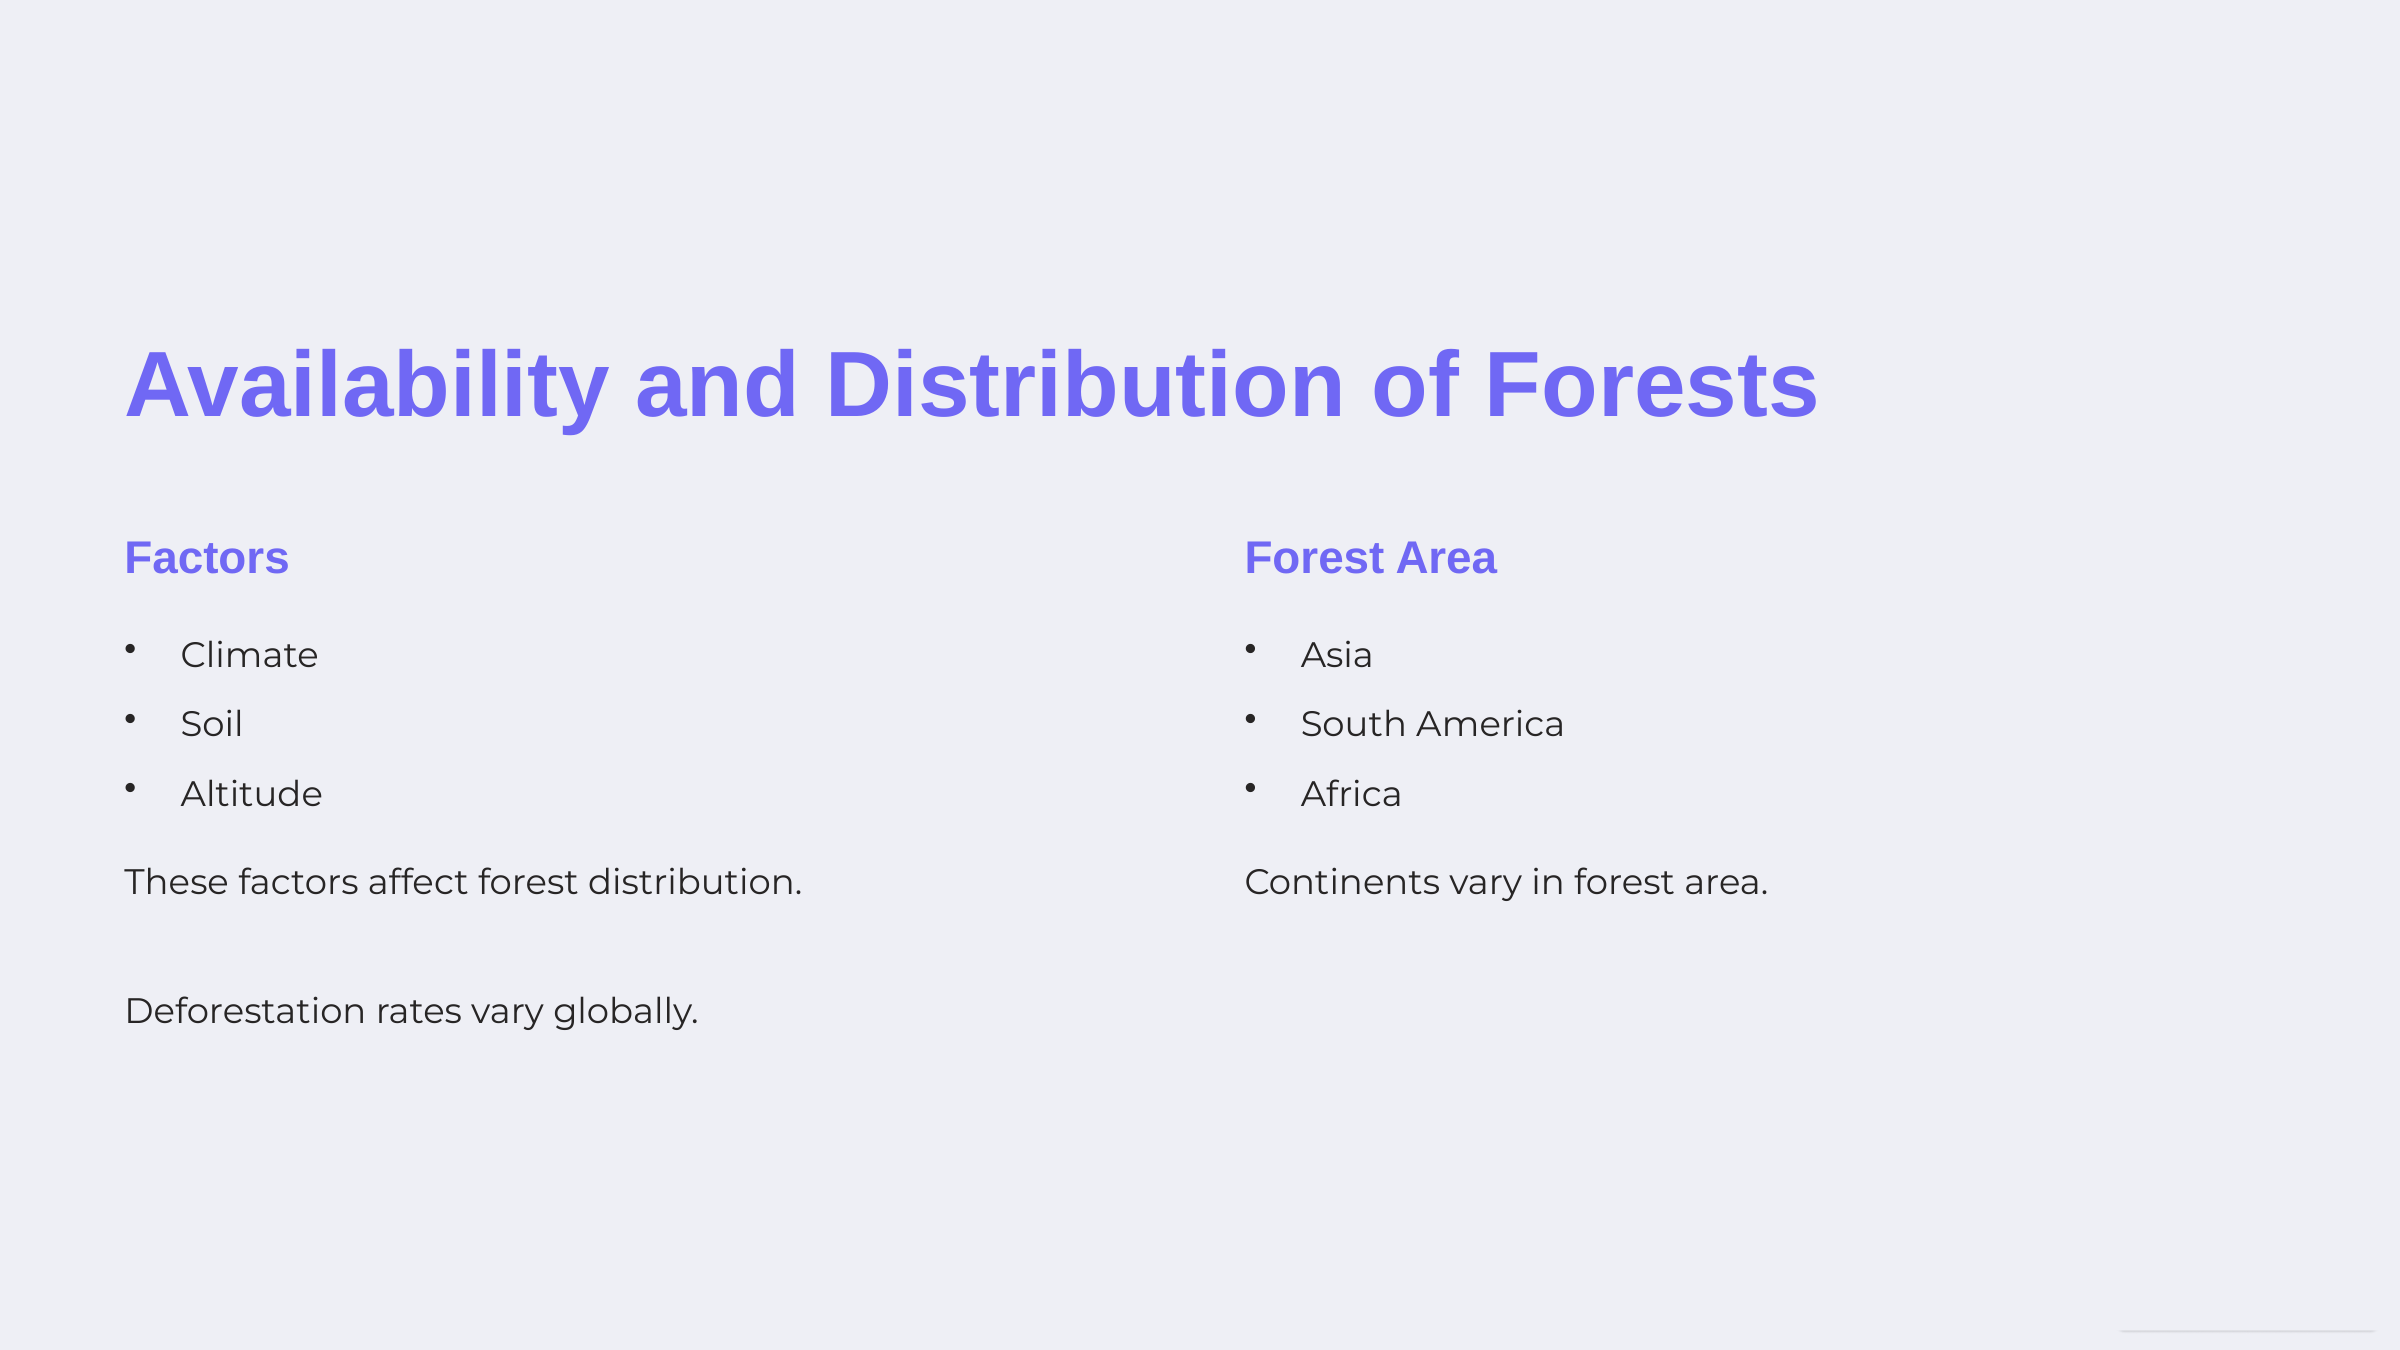

Availability and Distribution of Forests
Factors
Forest Area
Climate
Asia
Soil
South America
Altitude
Africa
These factors affect forest distribution.
Continents vary in forest area.
Deforestation rates vary globally.